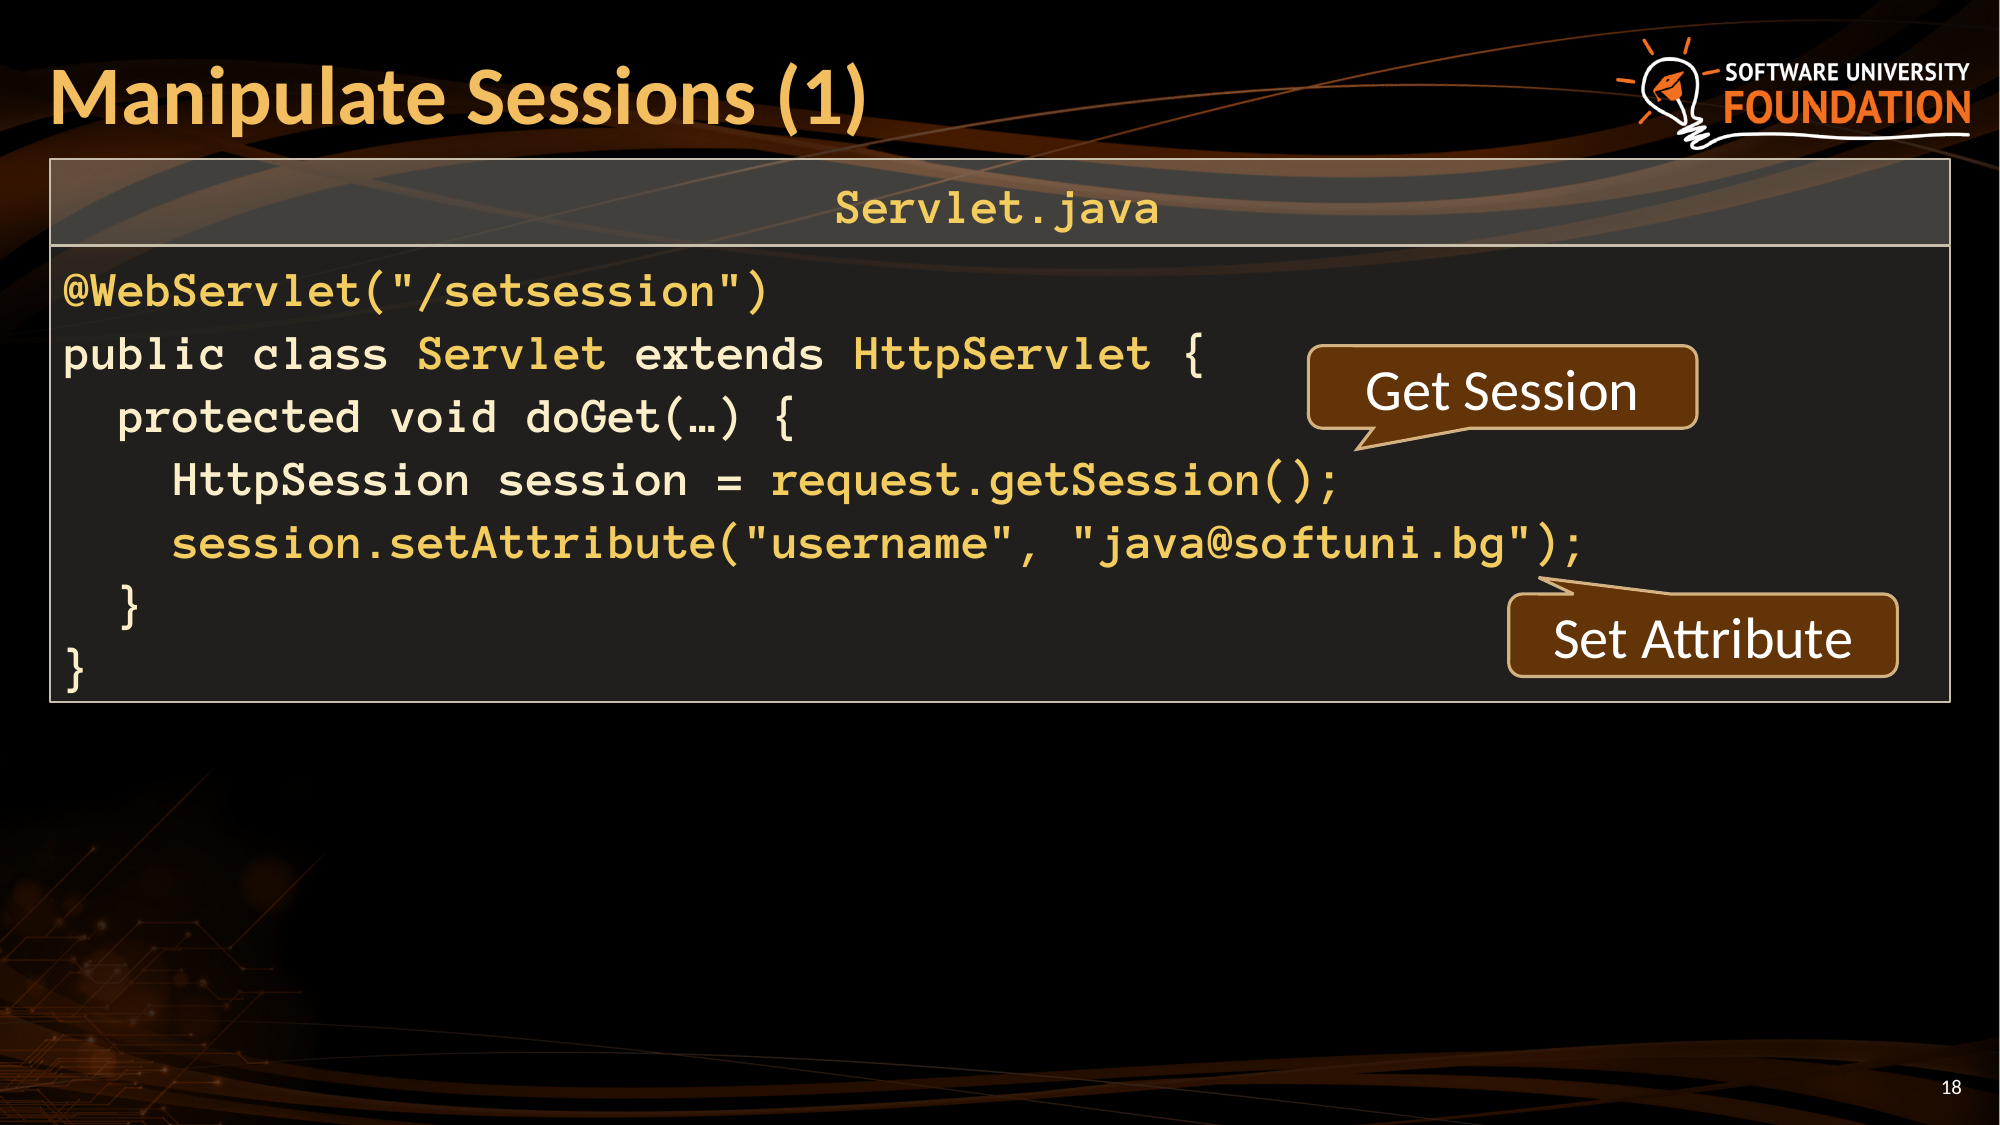

# Manipulate Sessions (1)
Servlet.java
@WebServlet("/setsession")
public class Servlet extends HttpServlet {
  protected void doGet(…) {
    HttpSession session = request.getSession();
    session.setAttribute("username", "java@softuni.bg");
  }
}
Get Session
Set Attribute
18